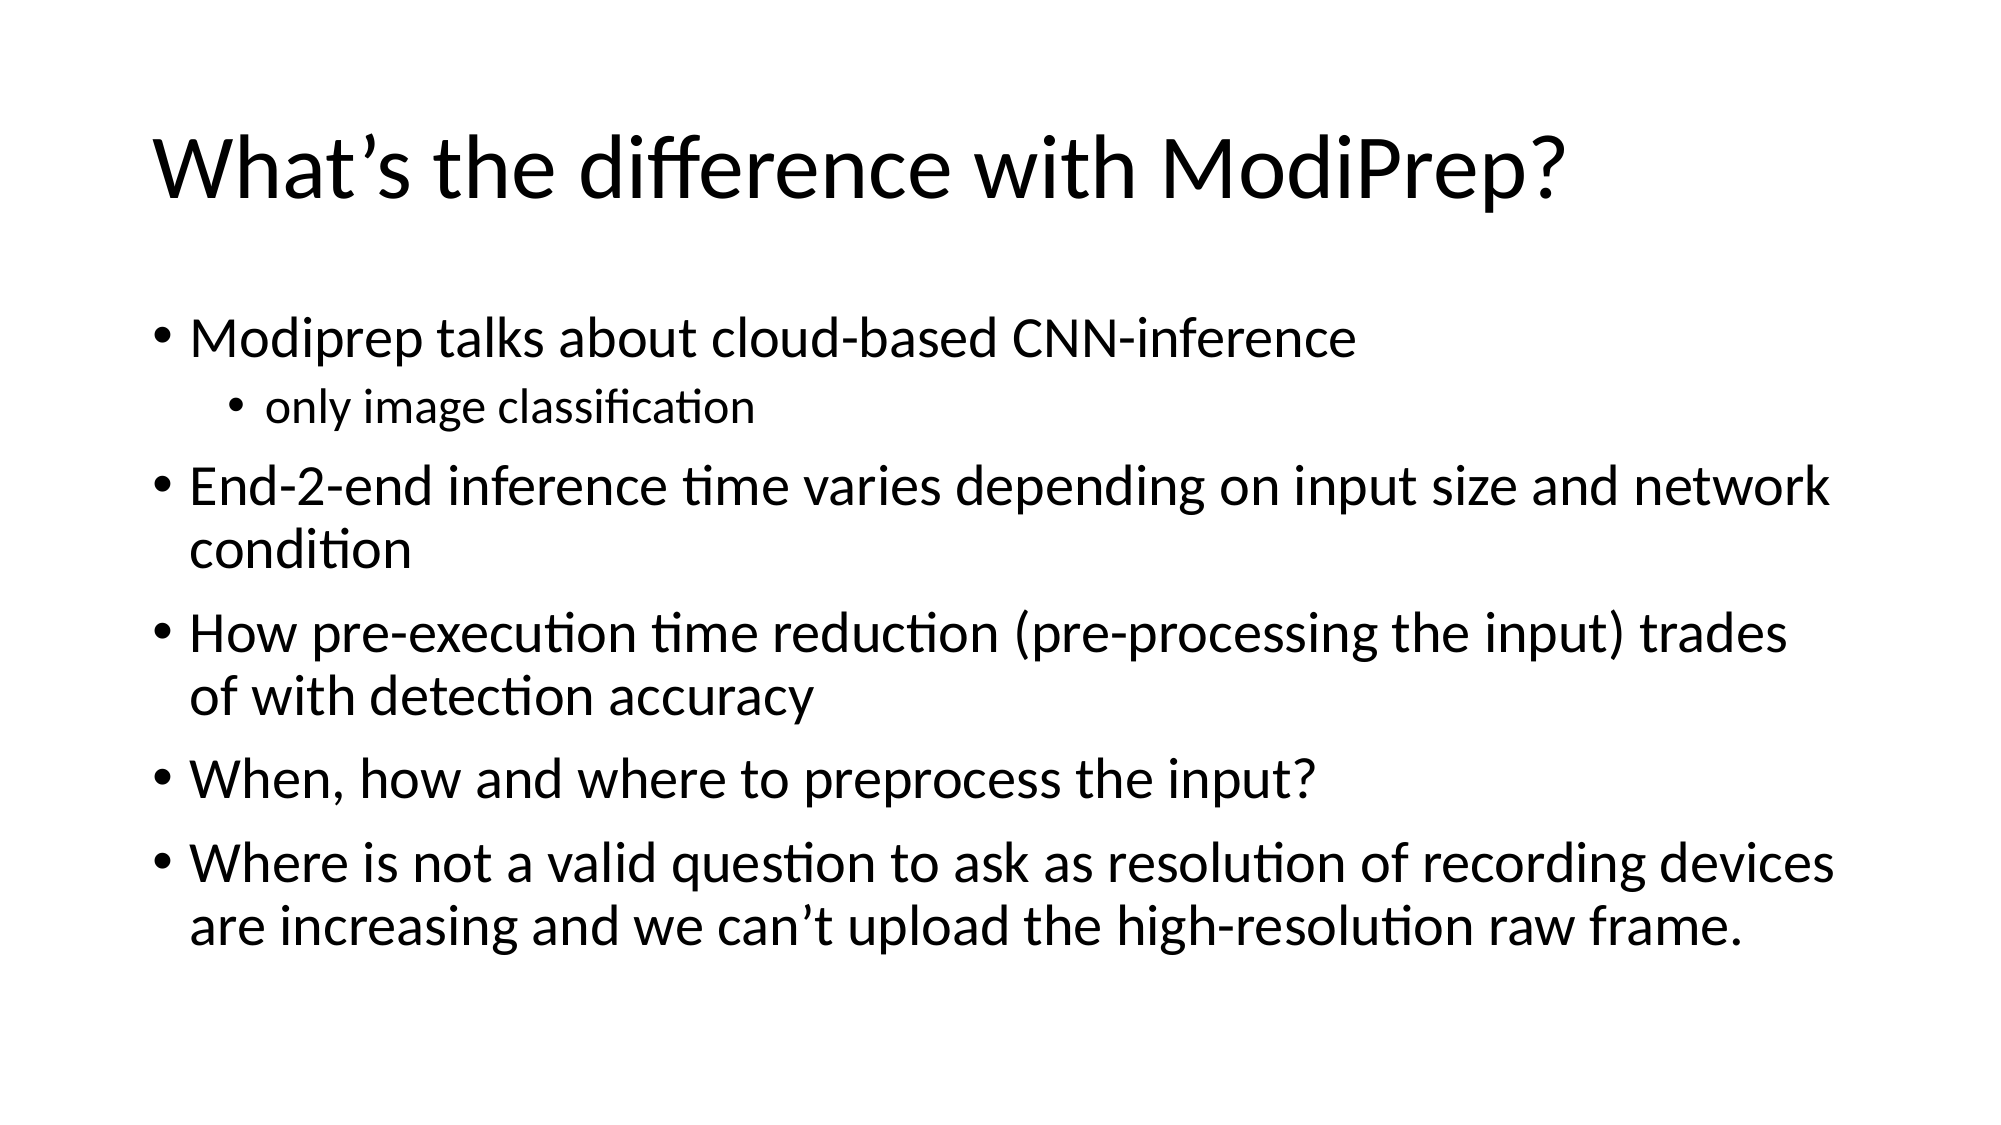

# What’s the difference with ModiPrep?
Modiprep talks about cloud-based CNN-inference
only image classification
End-2-end inference time varies depending on input size and network condition
How pre-execution time reduction (pre-processing the input) trades of with detection accuracy
When, how and where to preprocess the input?
Where is not a valid question to ask as resolution of recording devices are increasing and we can’t upload the high-resolution raw frame.